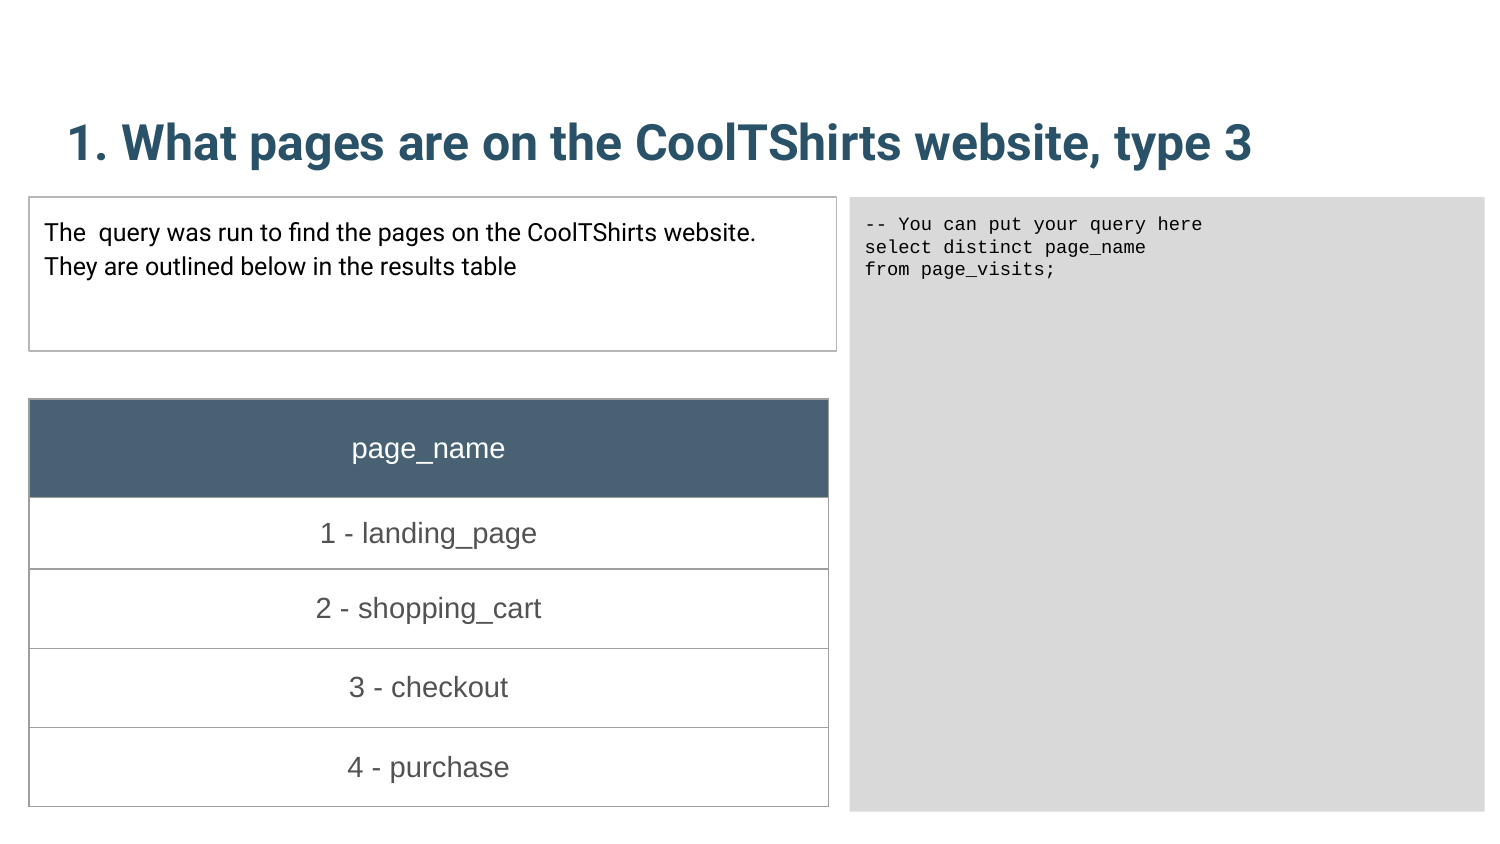

1. What pages are on the CoolTShirts website, type 3
The  query was run to find the pages on the CoolTShirts website.  They are outlined below in the results table

-- You can put your query here
select distinct page_name
from page_visits;
| page\_name |
| --- |
| 1 - landing\_page |
| 2 - shopping\_cart |
| 3 - checkout |
| 4 - purchase |